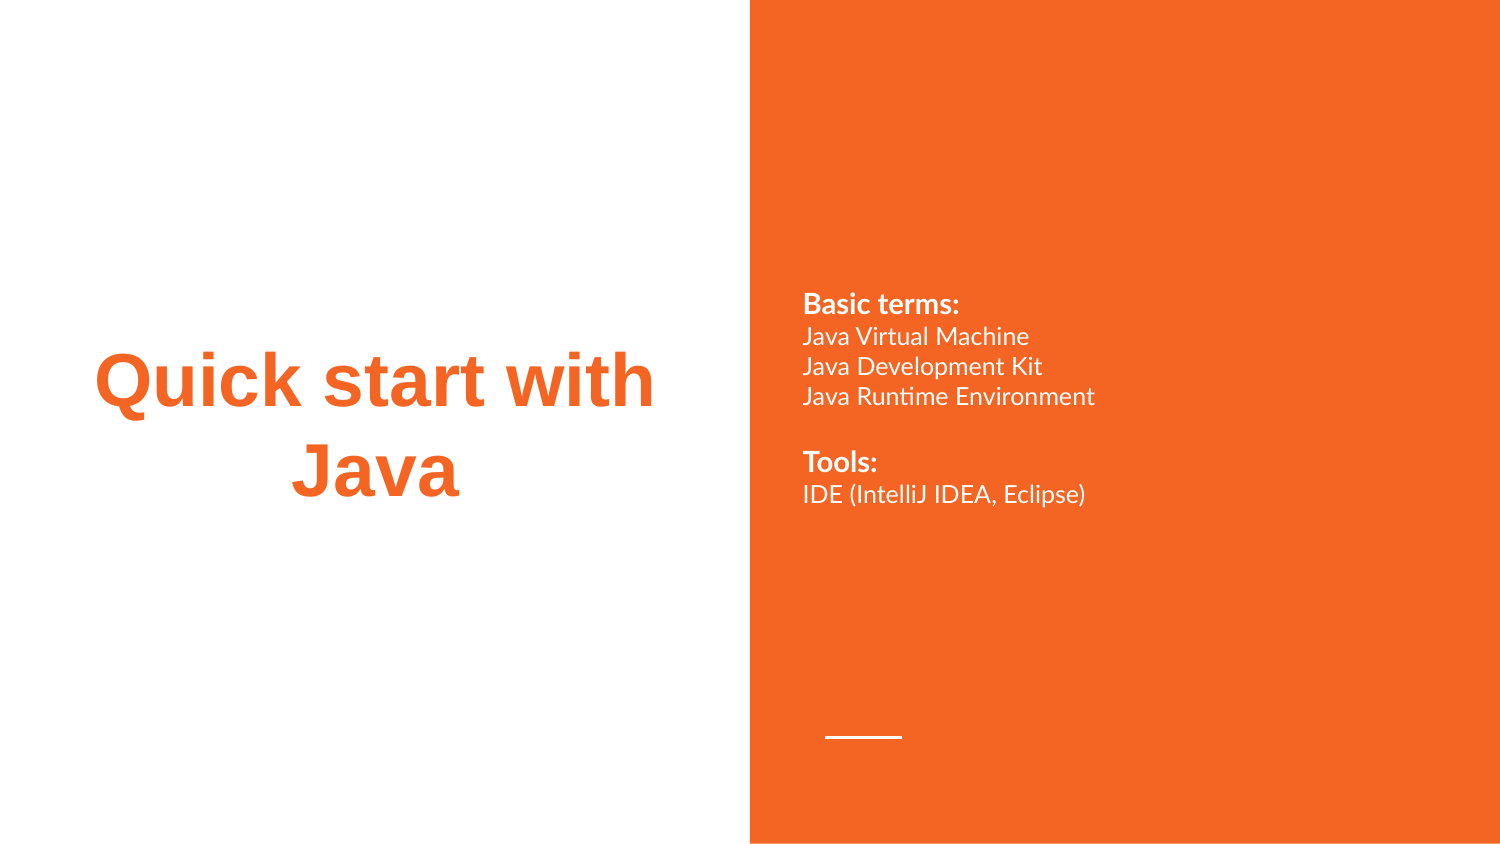

Basic terms:
Java Virtual Machine
Java Development Kit
Java Runtime Environment
Tools:
IDE (IntelliJ IDEA, Eclipse)
# Quick start with Java